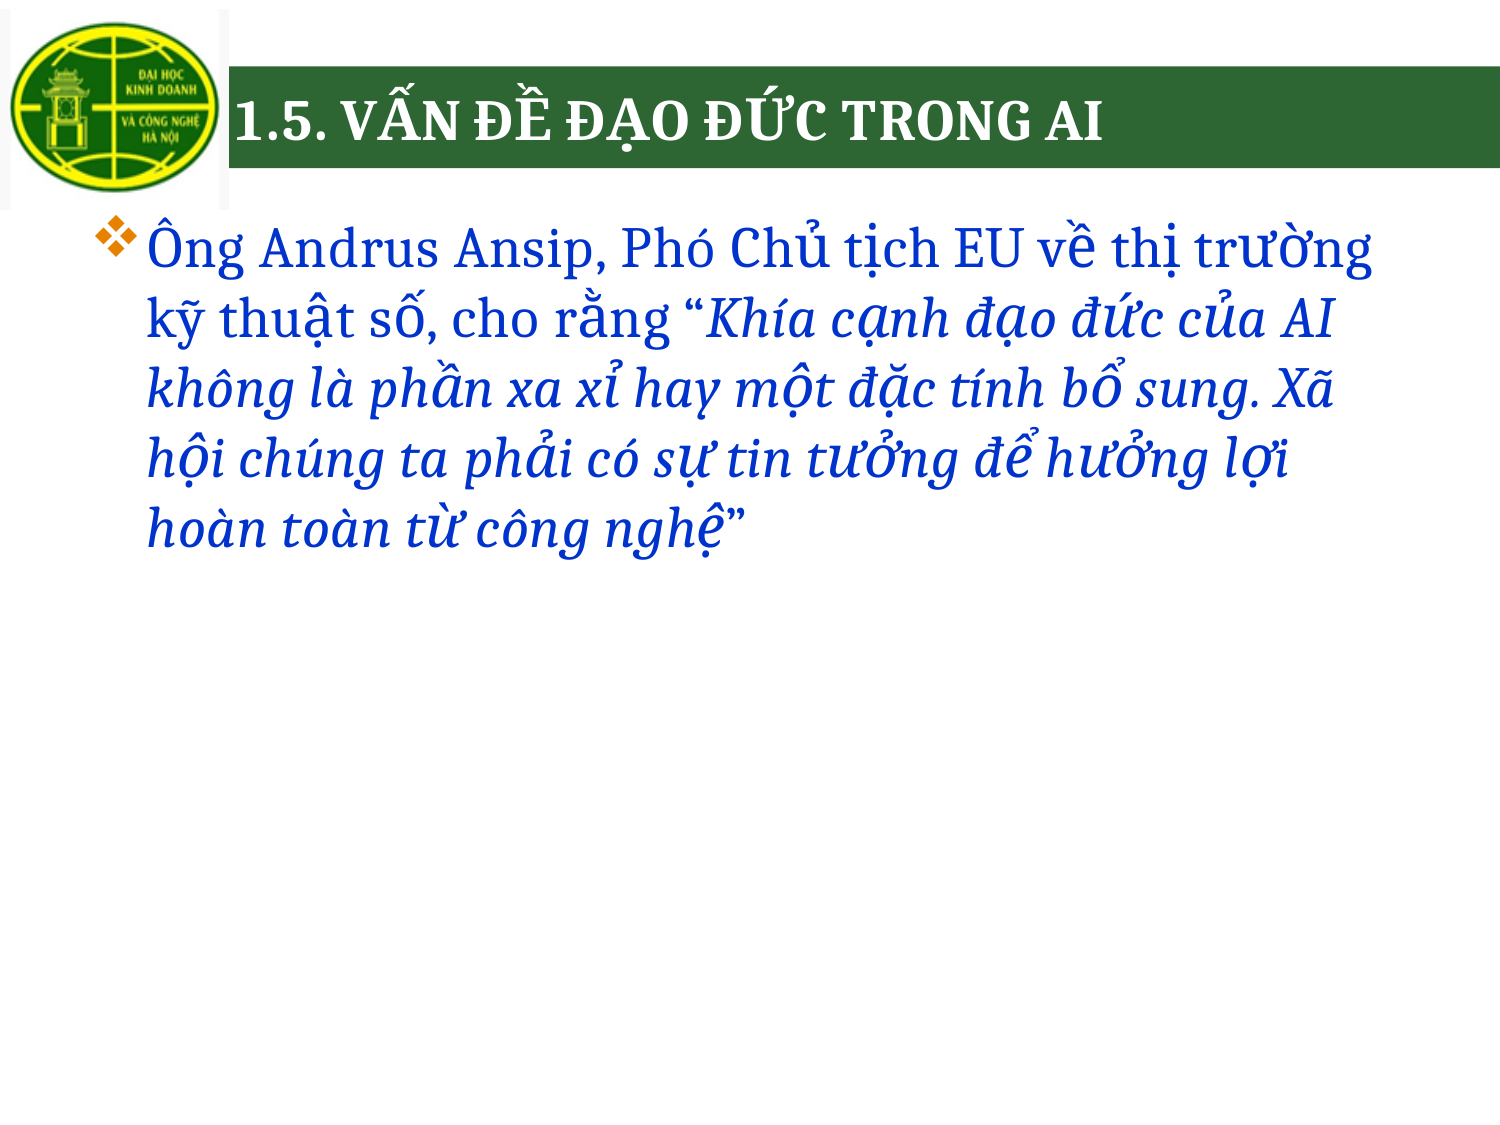

# 1.5. VẤN ĐỀ ĐẠO ĐỨC TRONG AI
Ông Andrus Ansip, Phó Chủ tịch EU về thị trường kỹ thuật số, cho rằng “Khía cạnh đạo đức của AI không là phần xa xỉ hay một đặc tính bổ sung. Xã hội chúng ta phải có sự tin tưởng để hưởng lợi hoàn toàn từ công nghệ”